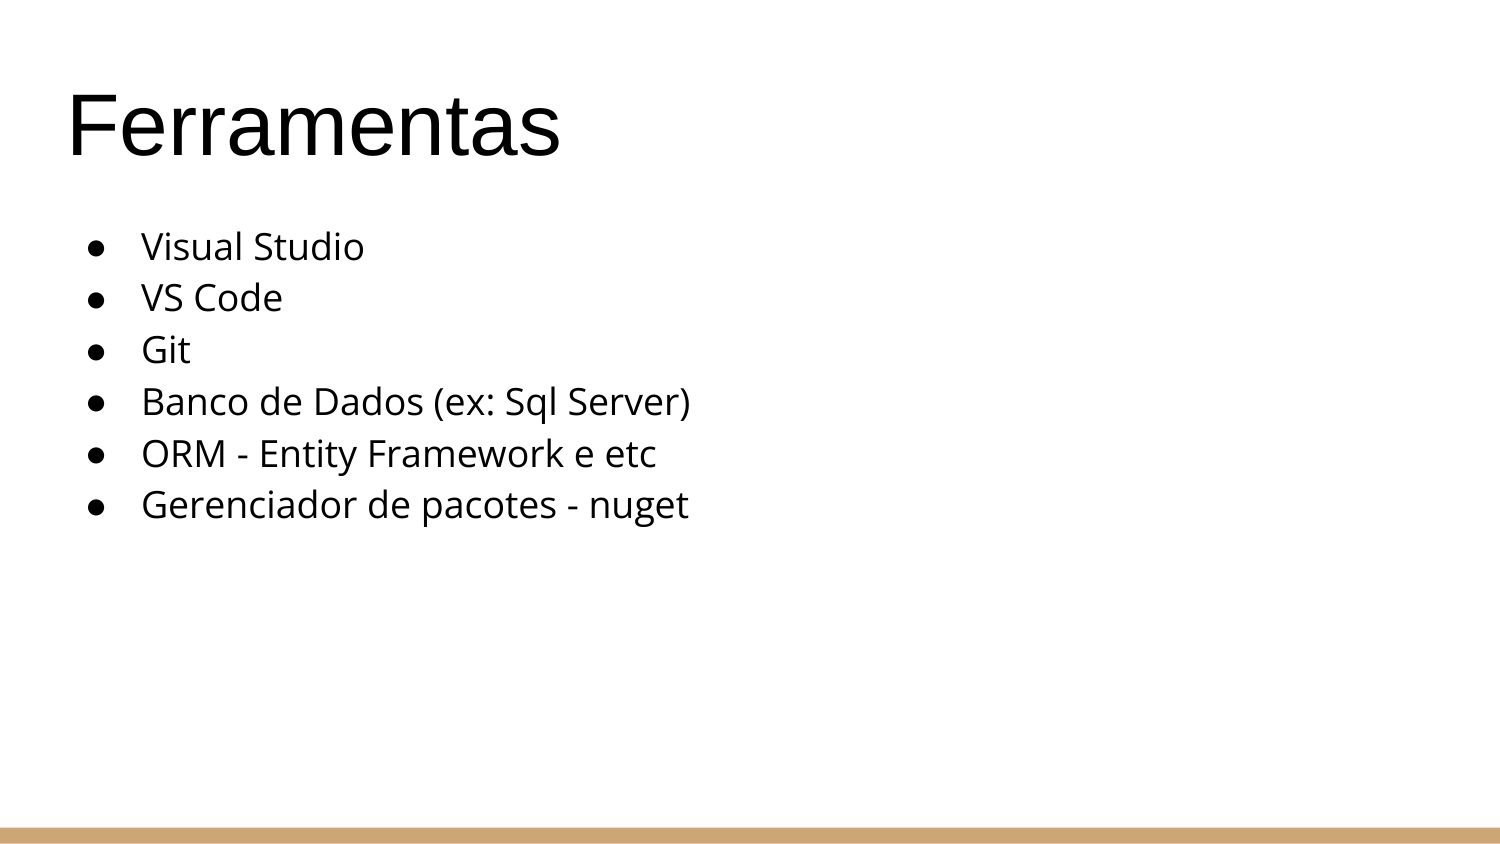

# Ferramentas
Visual Studio
VS Code
Git
Banco de Dados (ex: Sql Server)
ORM - Entity Framework e etc
Gerenciador de pacotes - nuget